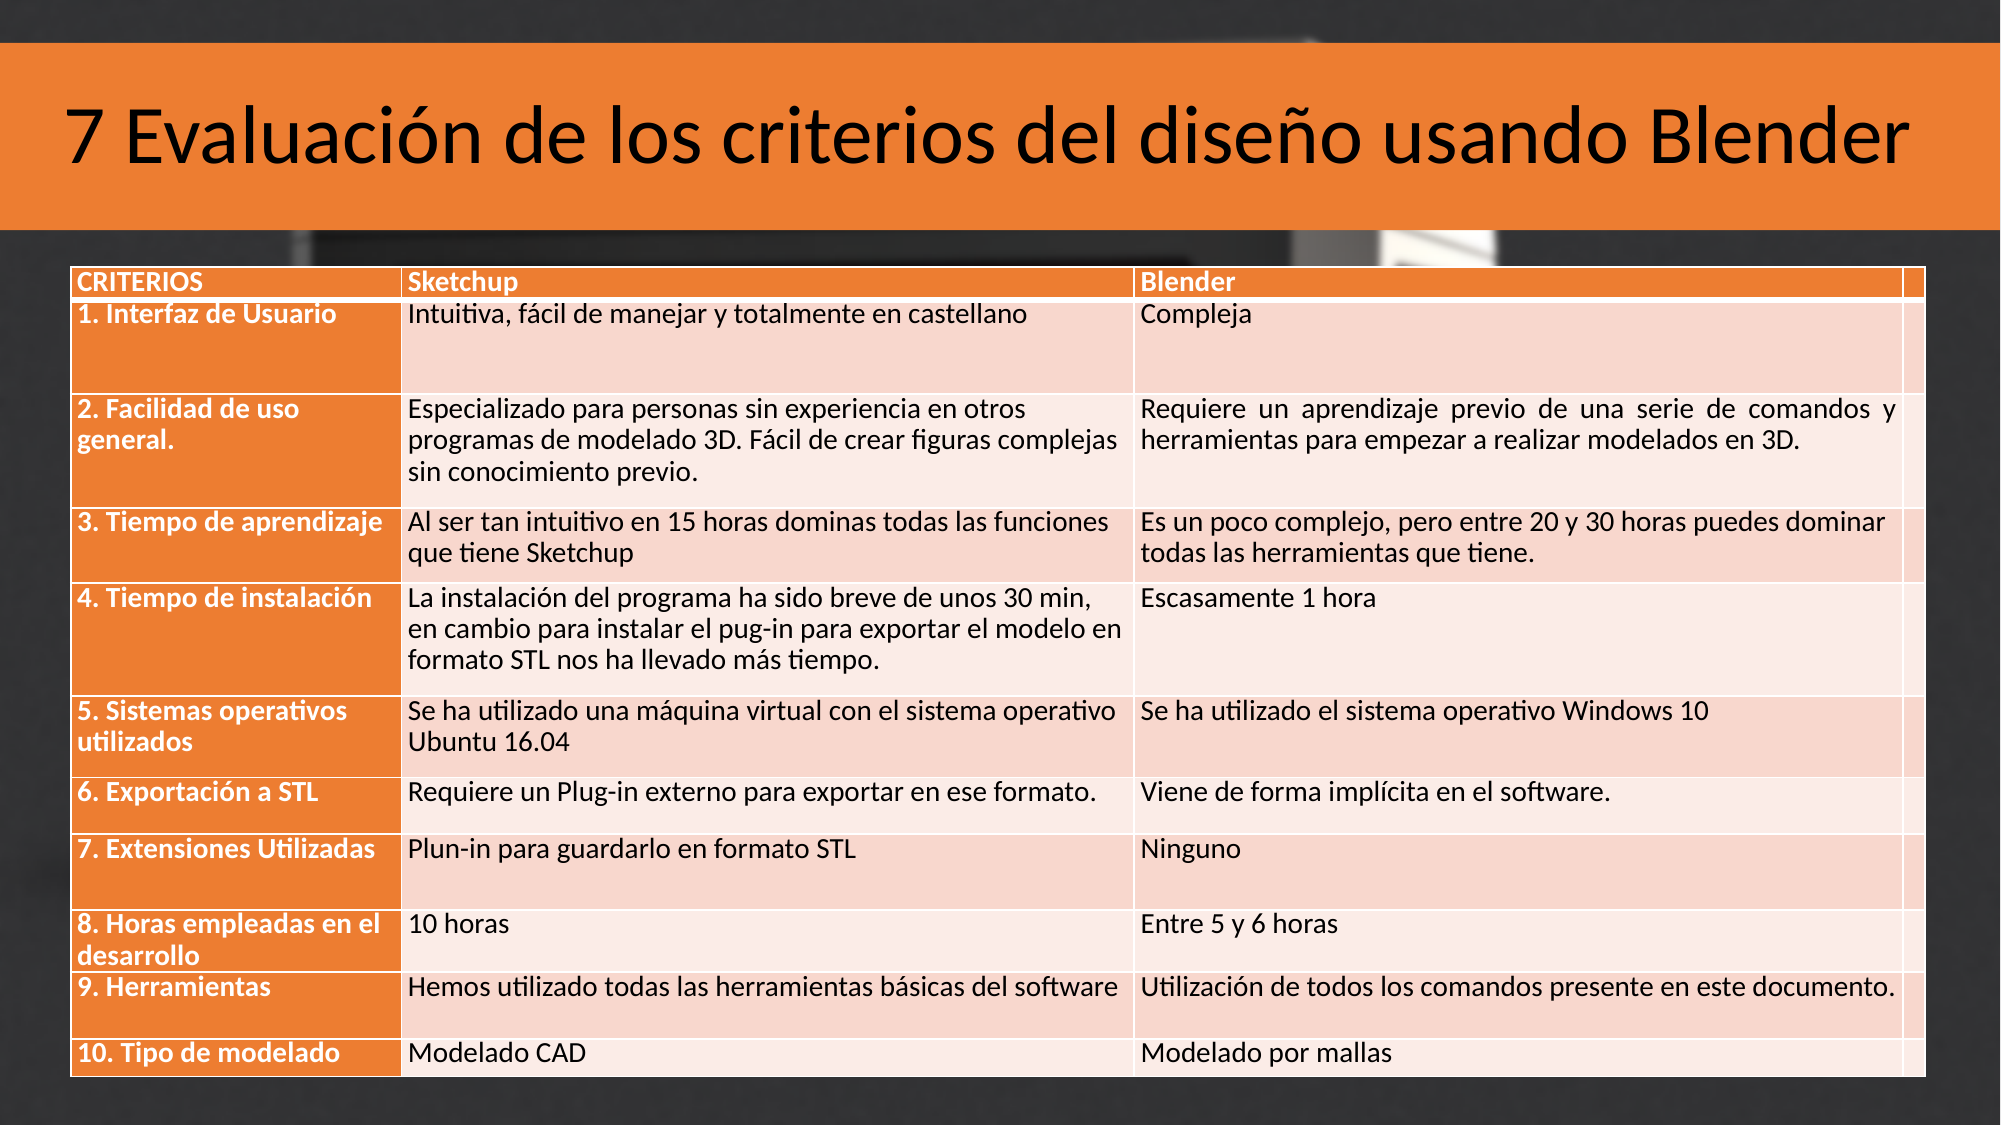

7 Evaluación de los criterios del diseño usando Blender
| CRITERIOS | Sketchup | Blender |  |
| --- | --- | --- | --- |
| 1. Interfaz de Usuario | Intuitiva, fácil de manejar y totalmente en castellano | Compleja |  |
| 2. Facilidad de uso general. | Especializado para personas sin experiencia en otros programas de modelado 3D. Fácil de crear figuras complejas sin conocimiento previo. | Requiere un aprendizaje previo de una serie de comandos y herramientas para empezar a realizar modelados en 3D. |  |
| 3. Tiempo de aprendizaje | Al ser tan intuitivo en 15 horas dominas todas las funciones que tiene Sketchup | Es un poco complejo, pero entre 20 y 30 horas puedes dominar todas las herramientas que tiene. |  |
| 4. Tiempo de instalación | La instalación del programa ha sido breve de unos 30 min, en cambio para instalar el pug-in para exportar el modelo en formato STL nos ha llevado más tiempo. | Escasamente 1 hora |  |
| 5. Sistemas operativos utilizados | Se ha utilizado una máquina virtual con el sistema operativo Ubuntu 16.04 | Se ha utilizado el sistema operativo Windows 10 |  |
| 6. Exportación a STL | Requiere un Plug-in externo para exportar en ese formato. | Viene de forma implícita en el software. |  |
| 7. Extensiones Utilizadas | Plun-in para guardarlo en formato STL | Ninguno |  |
| 8. Horas empleadas en el desarrollo | 10 horas | Entre 5 y 6 horas |  |
| 9. Herramientas | Hemos utilizado todas las herramientas básicas del software | Utilización de todos los comandos presente en este documento. |  |
| 10. Tipo de modelado | Modelado CAD | Modelado por mallas |  |